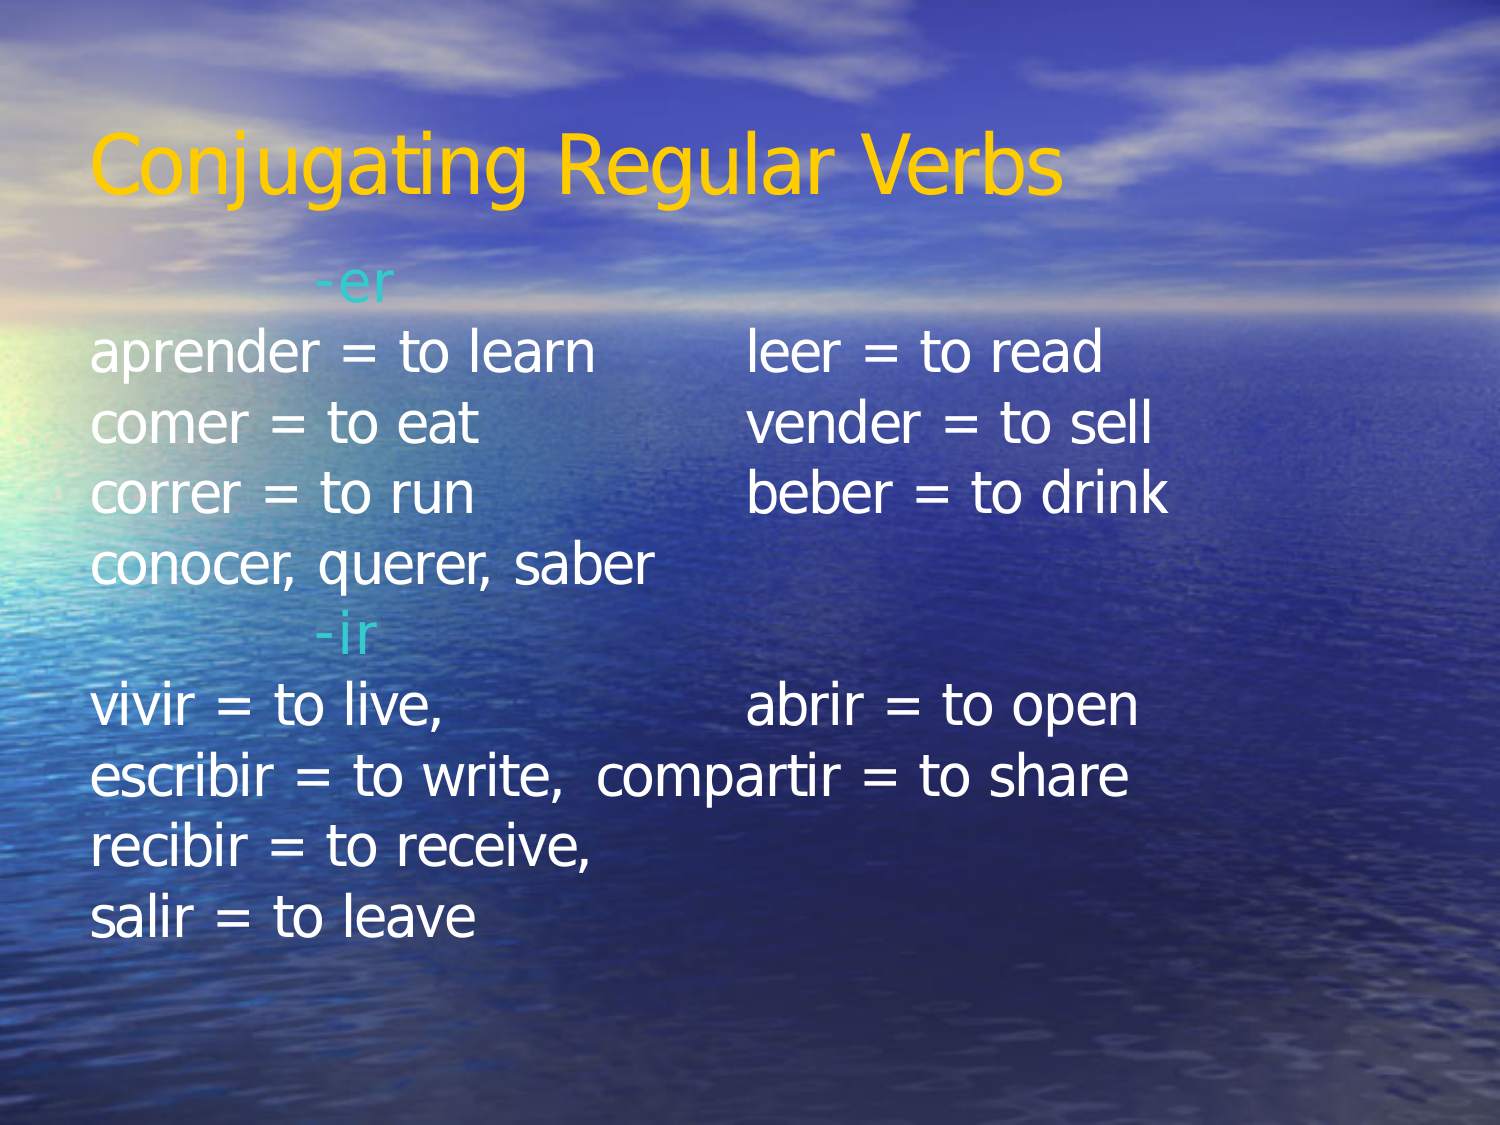

Conjugating Regular Verbs
		 -er
aprender = to learn	leer = to read
comer = to eat		vender = to sell
correr = to run		beber = to drink
conocer, querer, saber
		 -ir
vivir = to live, 		abrir = to open
escribir = to write, 	compartir = to share
recibir = to receive,
salir = to leave